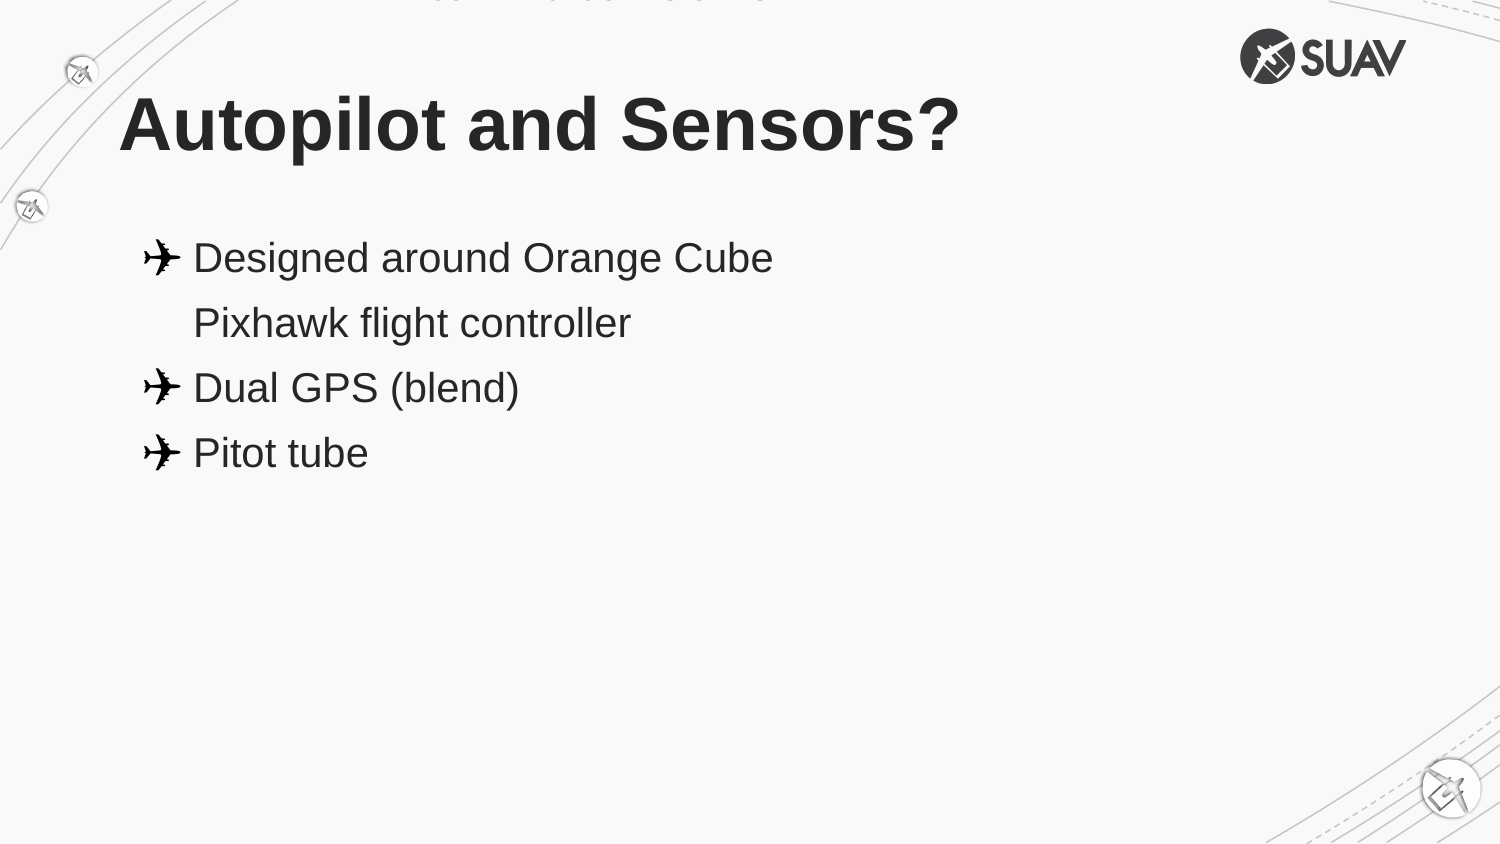

# Autopilot and Sensors?
Designed around Orange Cube
Pixhawk flight controller
Dual GPS (blend)
Pitot tube